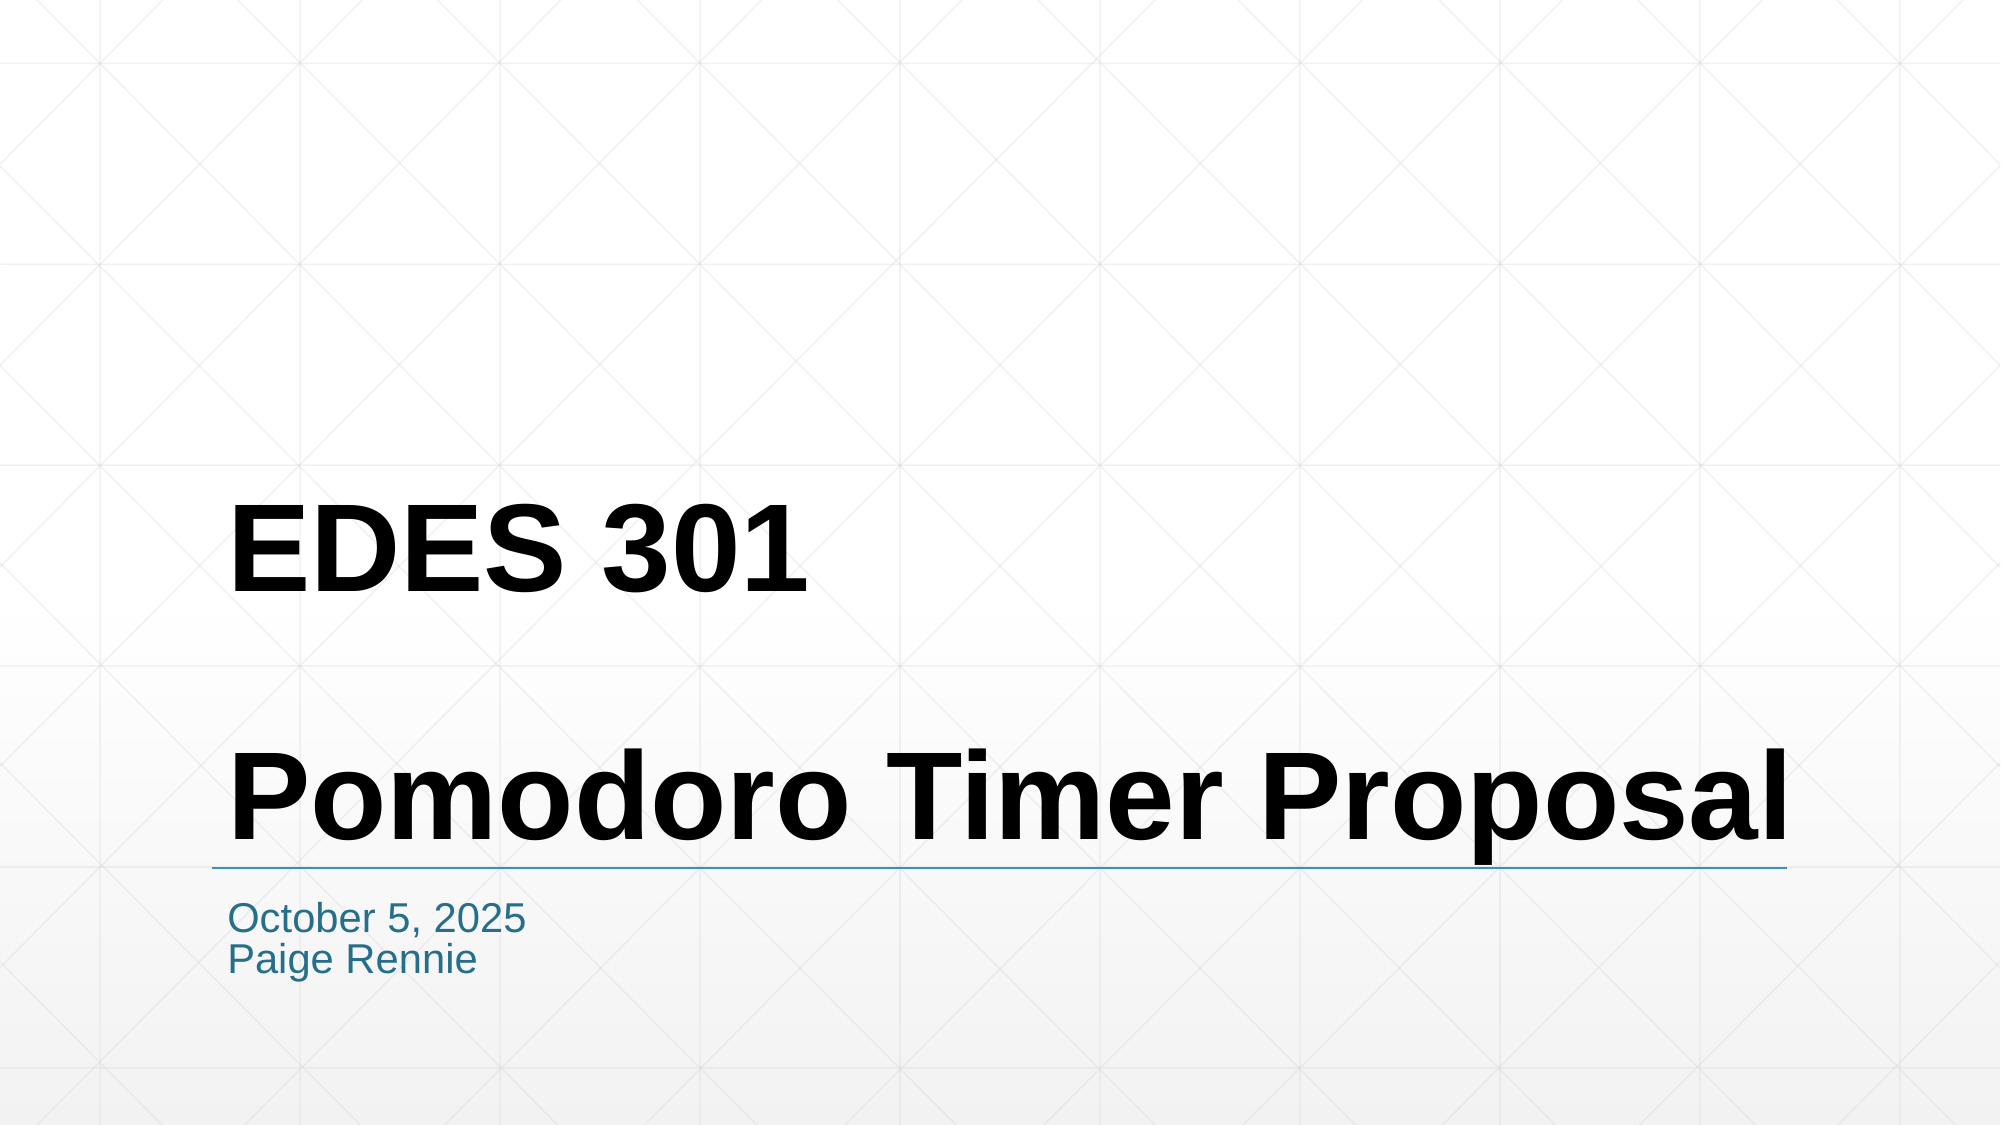

# EDES 301 Pomodoro Timer Proposal
October 5, 2025
Paige Rennie